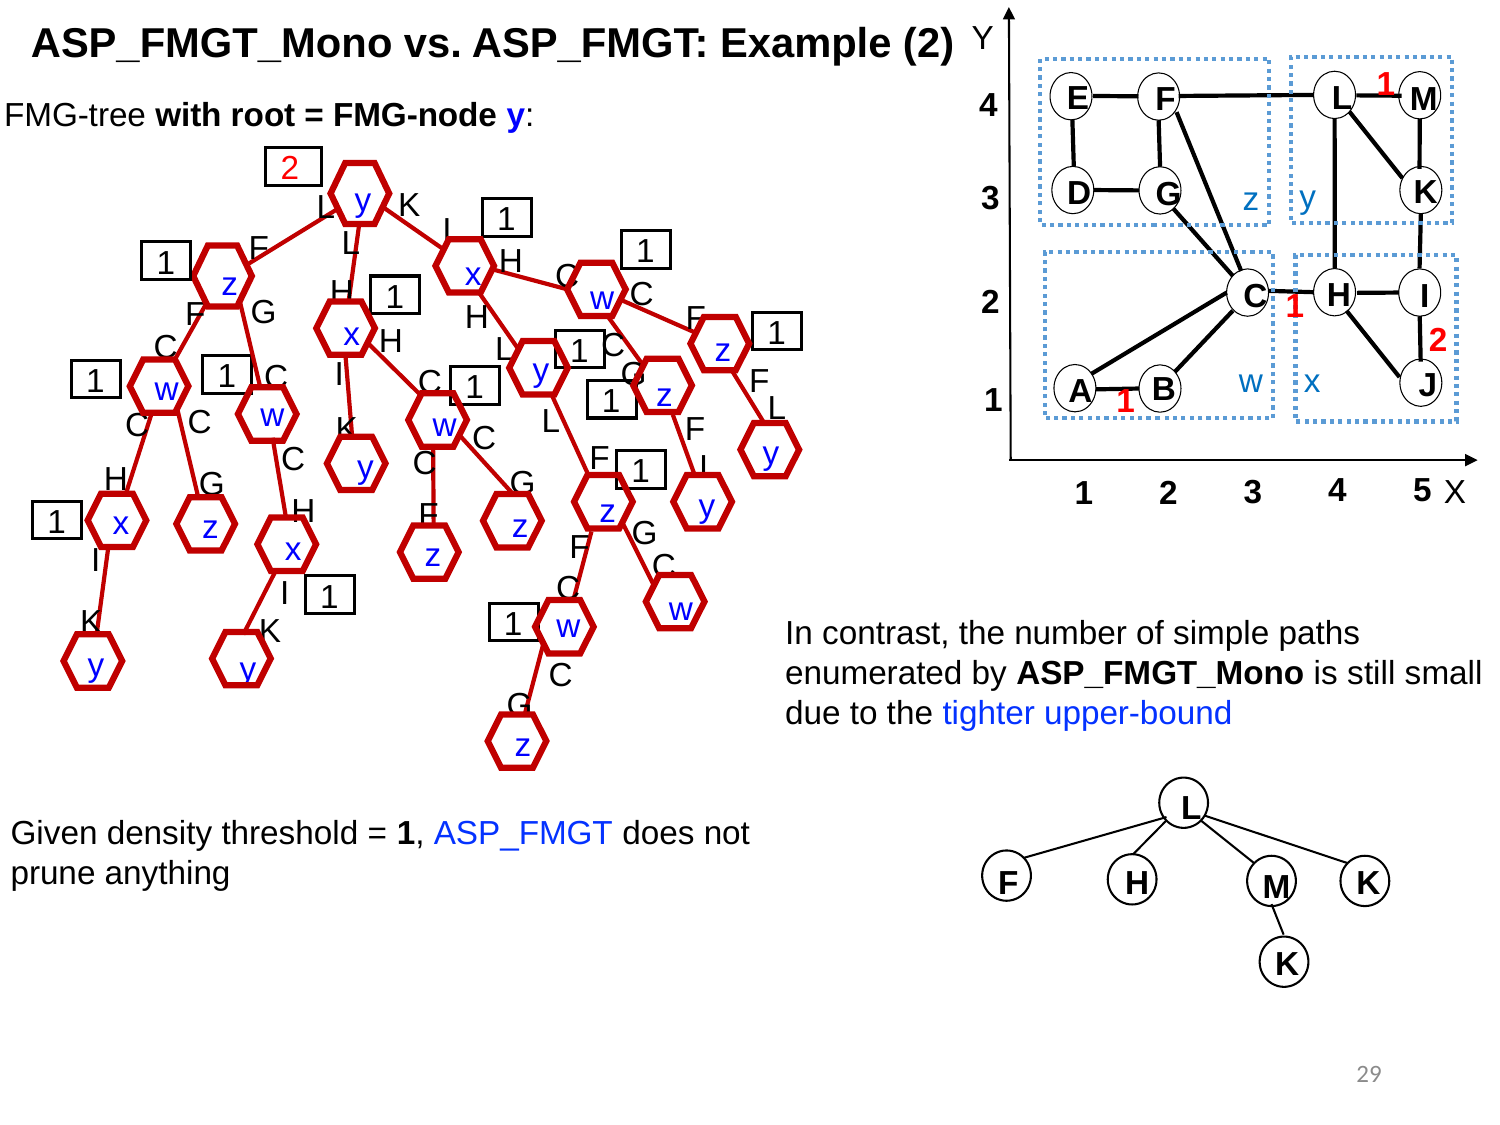

ASP_FMGT_Mono vs. ASP_FMGT: Example (2)

L
E
F
1
M

4
K
D
G

y
3
z

H
I
C

2
1
2
w
J

B
A

1
1
4
5
3
2
1
Y
x
X
FMG-tree with root = FMG-node y:
2

y
K
L
I
L
F
H
x
C
z
H
C
w
G
F
H
F
x
H
C
C
L
z
y
G
I
C
F
C
w
z
L
w
L
C
C
w
F
K
C
y
F
C
C
L
y
H
G
G
y
H
z
F
x
z
z
G
F
x
z
I
C
C
I
w
K
w
K
y
y
C
G
z

1
1
1
1
1
1
1
1
1
1
1
1
1
1
In contrast, the number of simple paths enumerated by ASP_FMGT_Mono is still small
due to the tighter upper-bound

L
Given density threshold = 1, ASP_FMGT does not prune anything

H
K

F

M
K

29